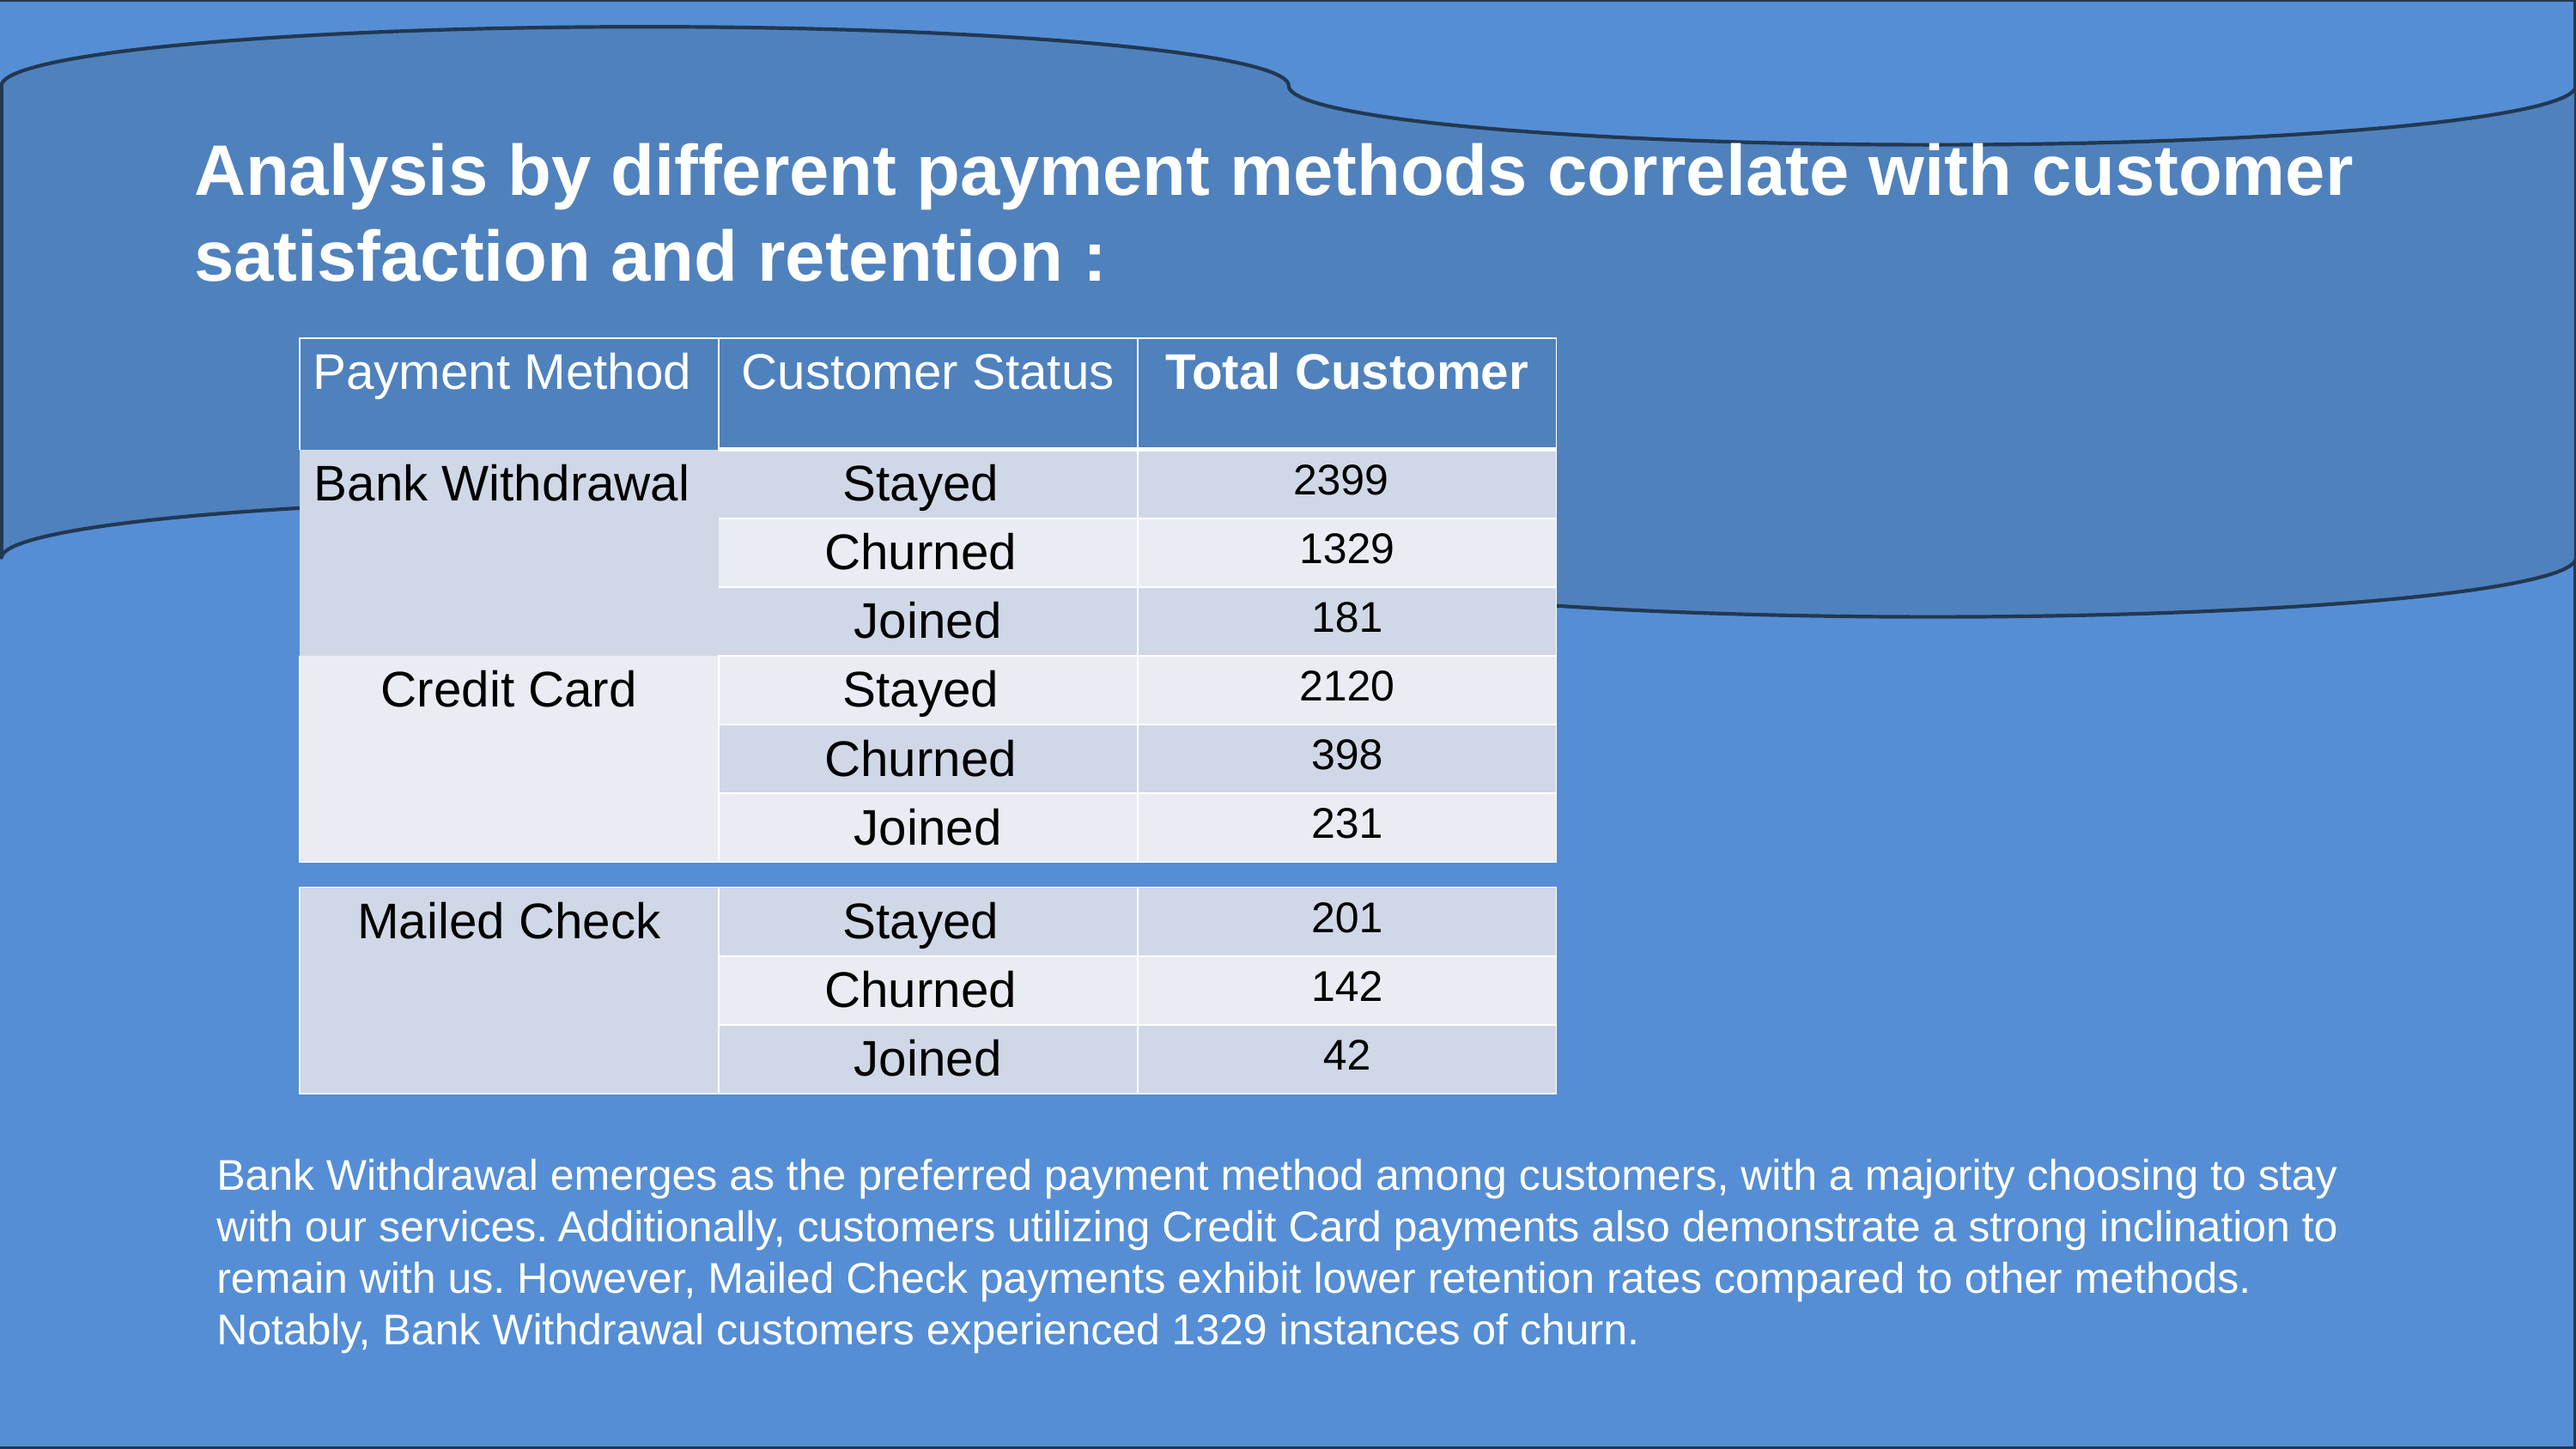

Analysis by different payment methods correlate with customer satisfaction and retention :
| Payment Method | Customer Status | Total Customer |
| --- | --- | --- |
| Bank Withdrawal | Stayed | 2399 |
|  | Churned | 1329 |
|  | Joined | 181 |
| Credit Card | Stayed | 2120 |
|  | Churned | 398 |
|  | Joined | 231 |
| Mailed Check | Stayed | 201 |
| --- | --- | --- |
|  | Churned | 142 |
|  | Joined | 42 |
Bank Withdrawal emerges as the preferred payment method among customers, with a majority choosing to stay with our services. Additionally, customers utilizing Credit Card payments also demonstrate a strong inclination to remain with us. However, Mailed Check payments exhibit lower retention rates compared to other methods. Notably, Bank Withdrawal customers experienced 1329 instances of churn.